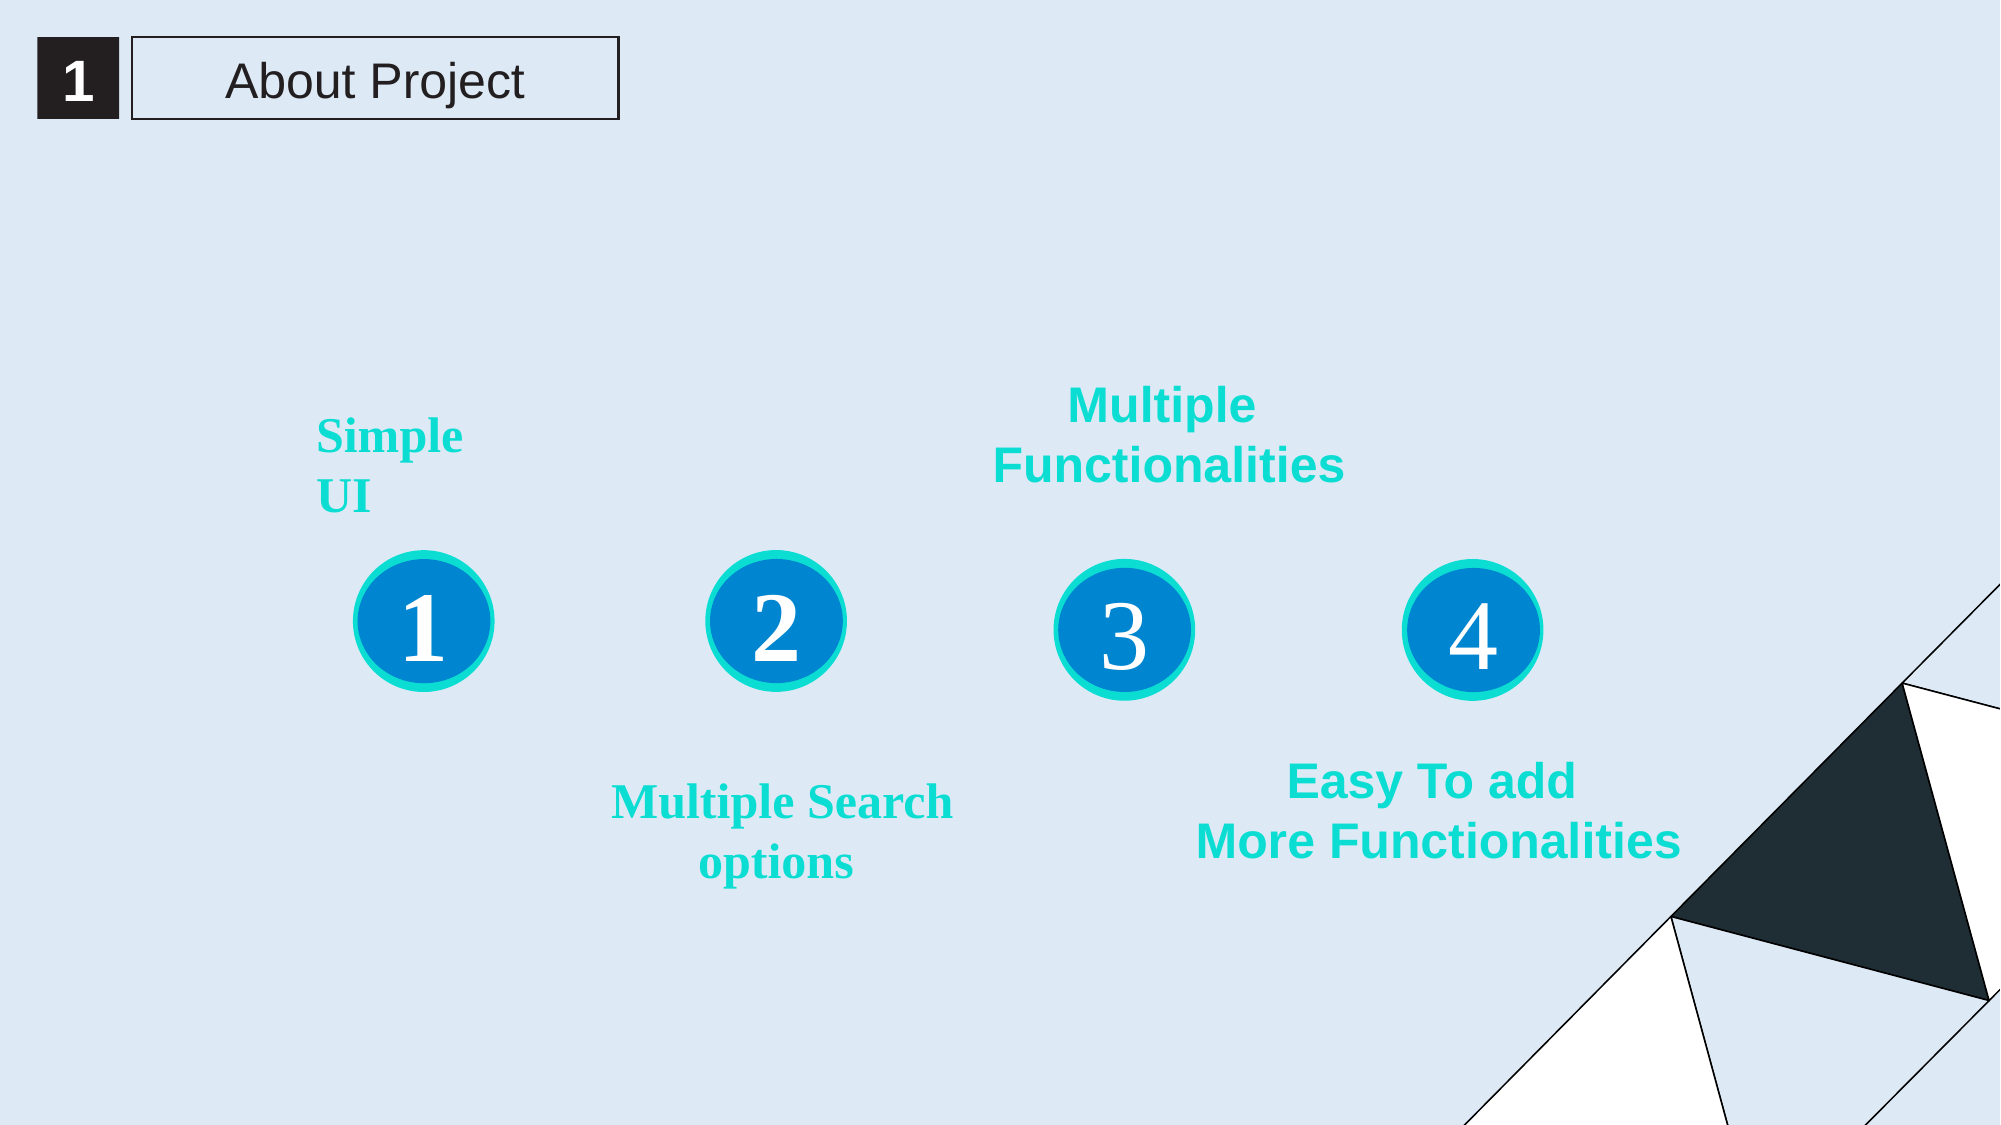

1
About Project
Multiple
Functionalities
Simple UI

2

1

3

4
Easy To add
 More Functionalities
 Multiple Search
options